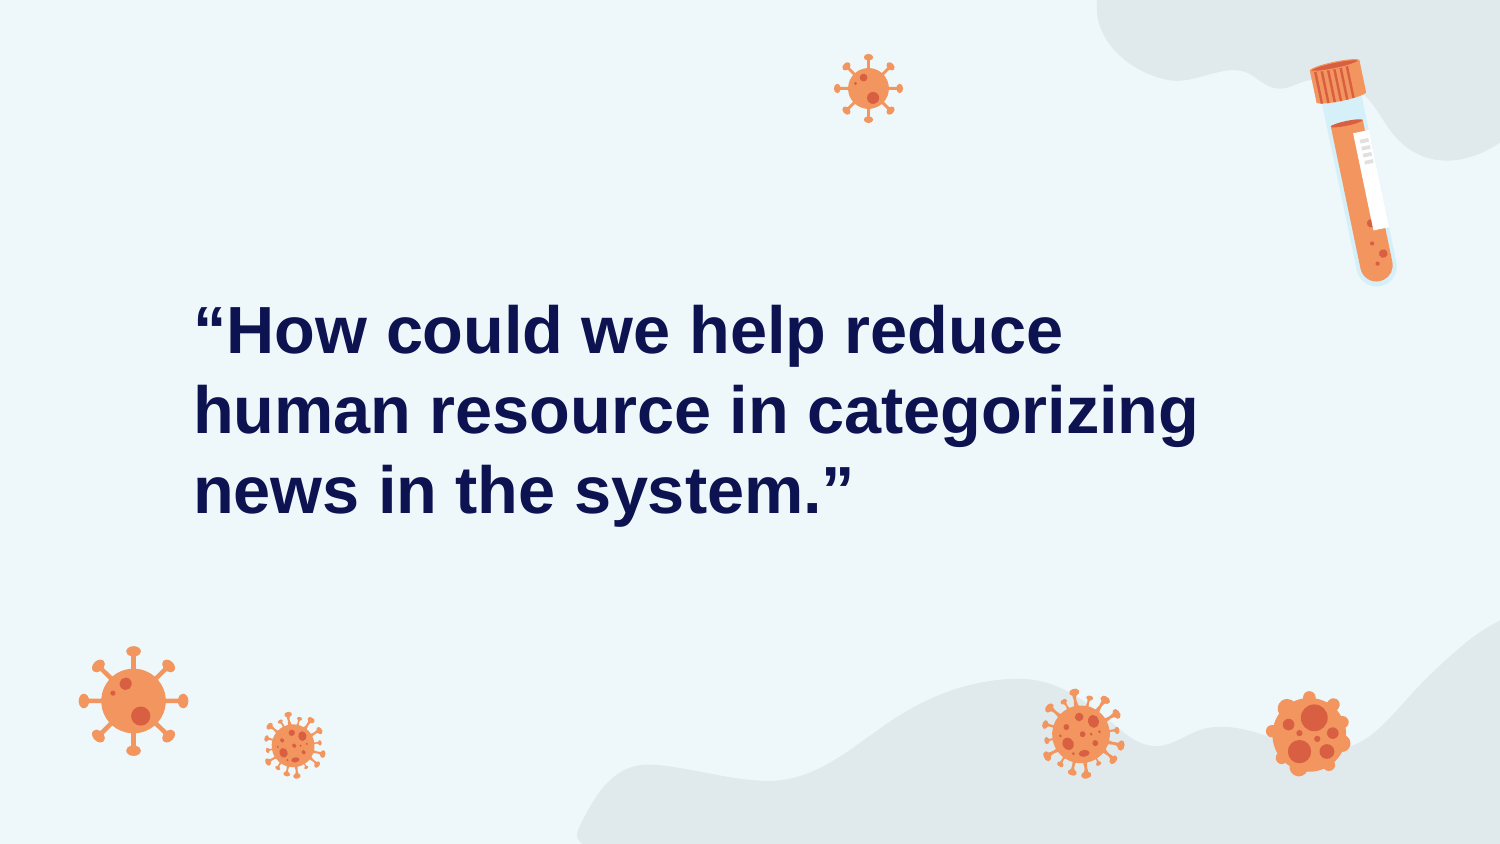

“How could we help reduce human resource in categorizing news in the system.”